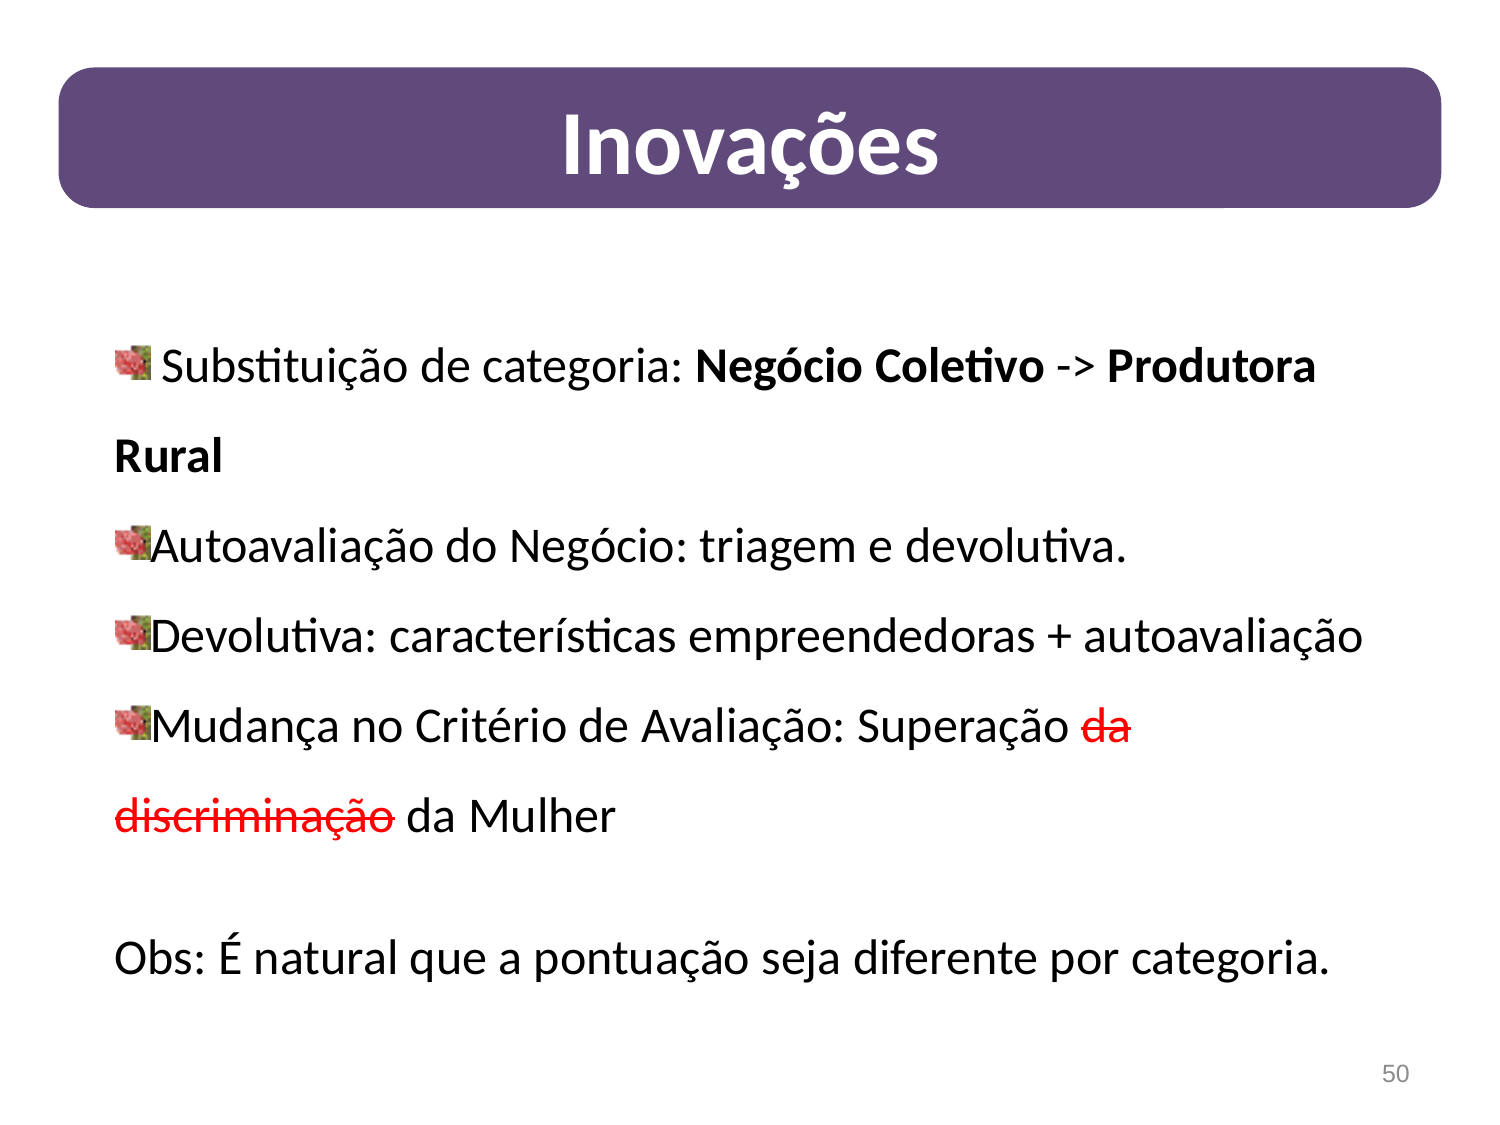

Inovações
 Substituição de categoria: Negócio Coletivo -> Produtora Rural
Autoavaliação do Negócio: triagem e devolutiva.
Devolutiva: características empreendedoras + autoavaliação
Mudança no Critério de Avaliação: Superação da discriminação da Mulher

Obs: É natural que a pontuação seja diferente por categoria.

50